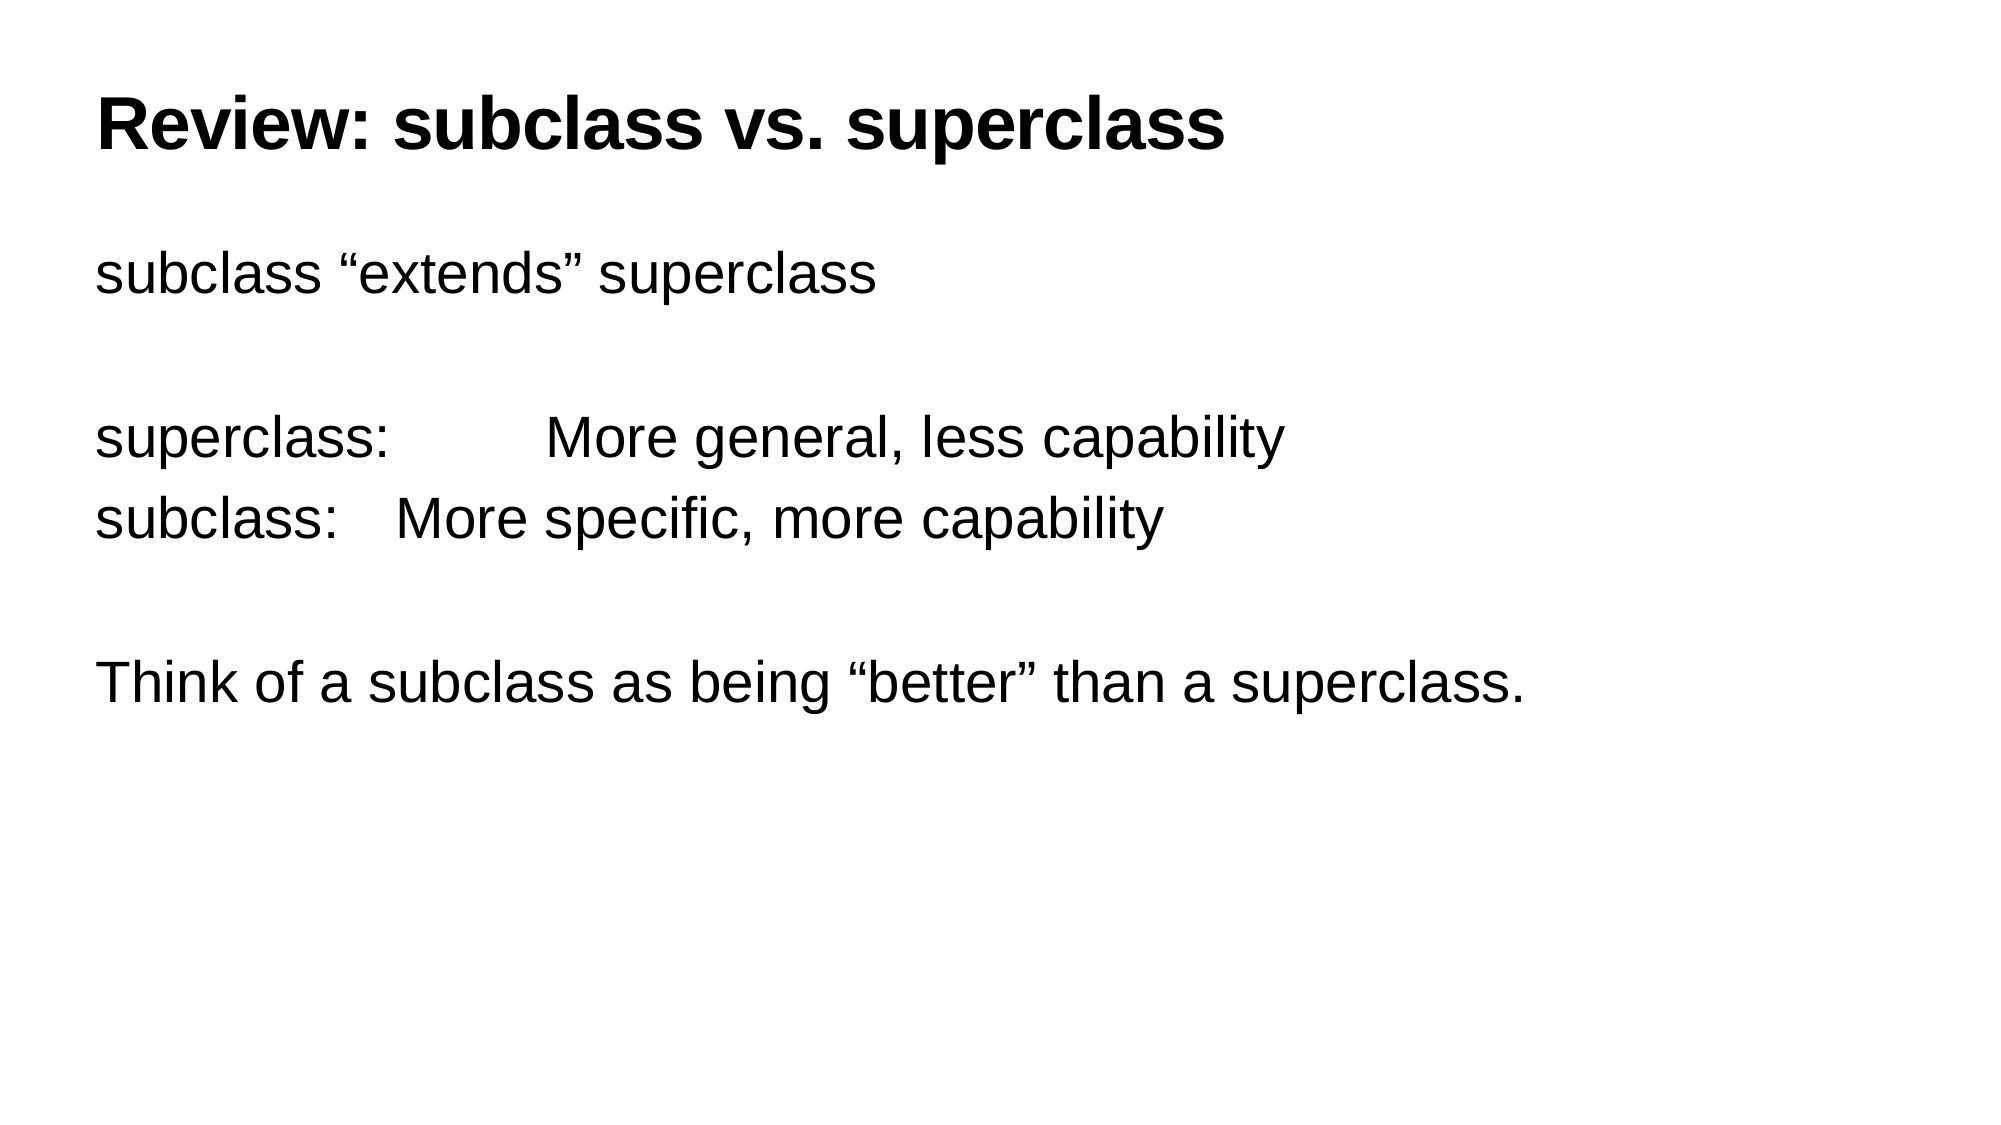

# Review: subclass vs. superclass
subclass “extends” superclass

superclass: 	More general, less capability
subclass: 	More specific, more capability

Think of a subclass as being “better” than a superclass.